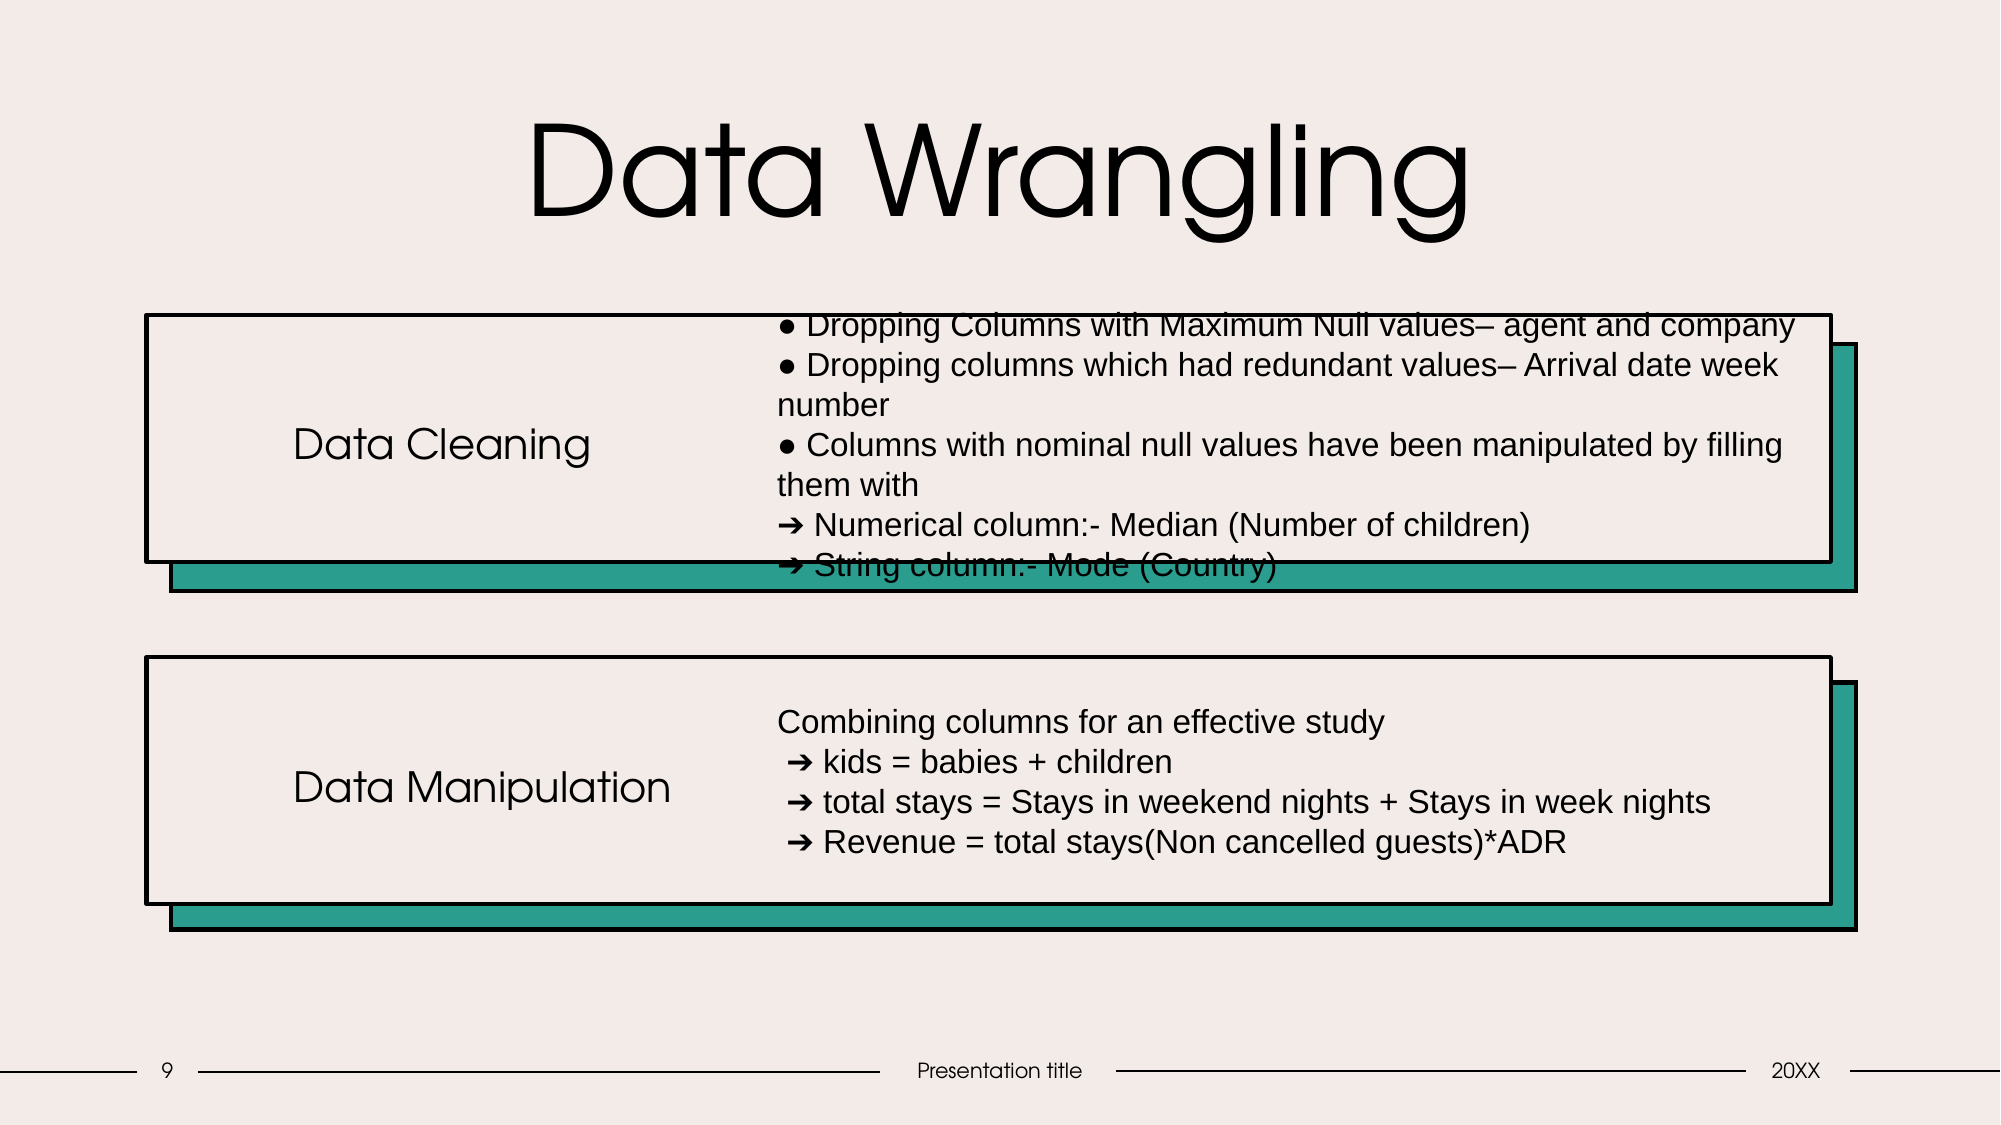

# Data Wrangling

● Dropping Columns with Maximum Null values– agent and company
● Dropping columns which had redundant values– Arrival date week number
● Columns with nominal null values have been manipulated by filling them with
➔ Numerical column:- Median (Number of children)
➔ String column:- Mode (Country)
Data Cleaning
Data Manipulation
Combining columns for an effective study
 ➔ kids = babies + children
 ➔ total stays = Stays in weekend nights + Stays in week nights
 ➔ Revenue = total stays(Non cancelled guests)*ADR
9
Presentation title
20XX